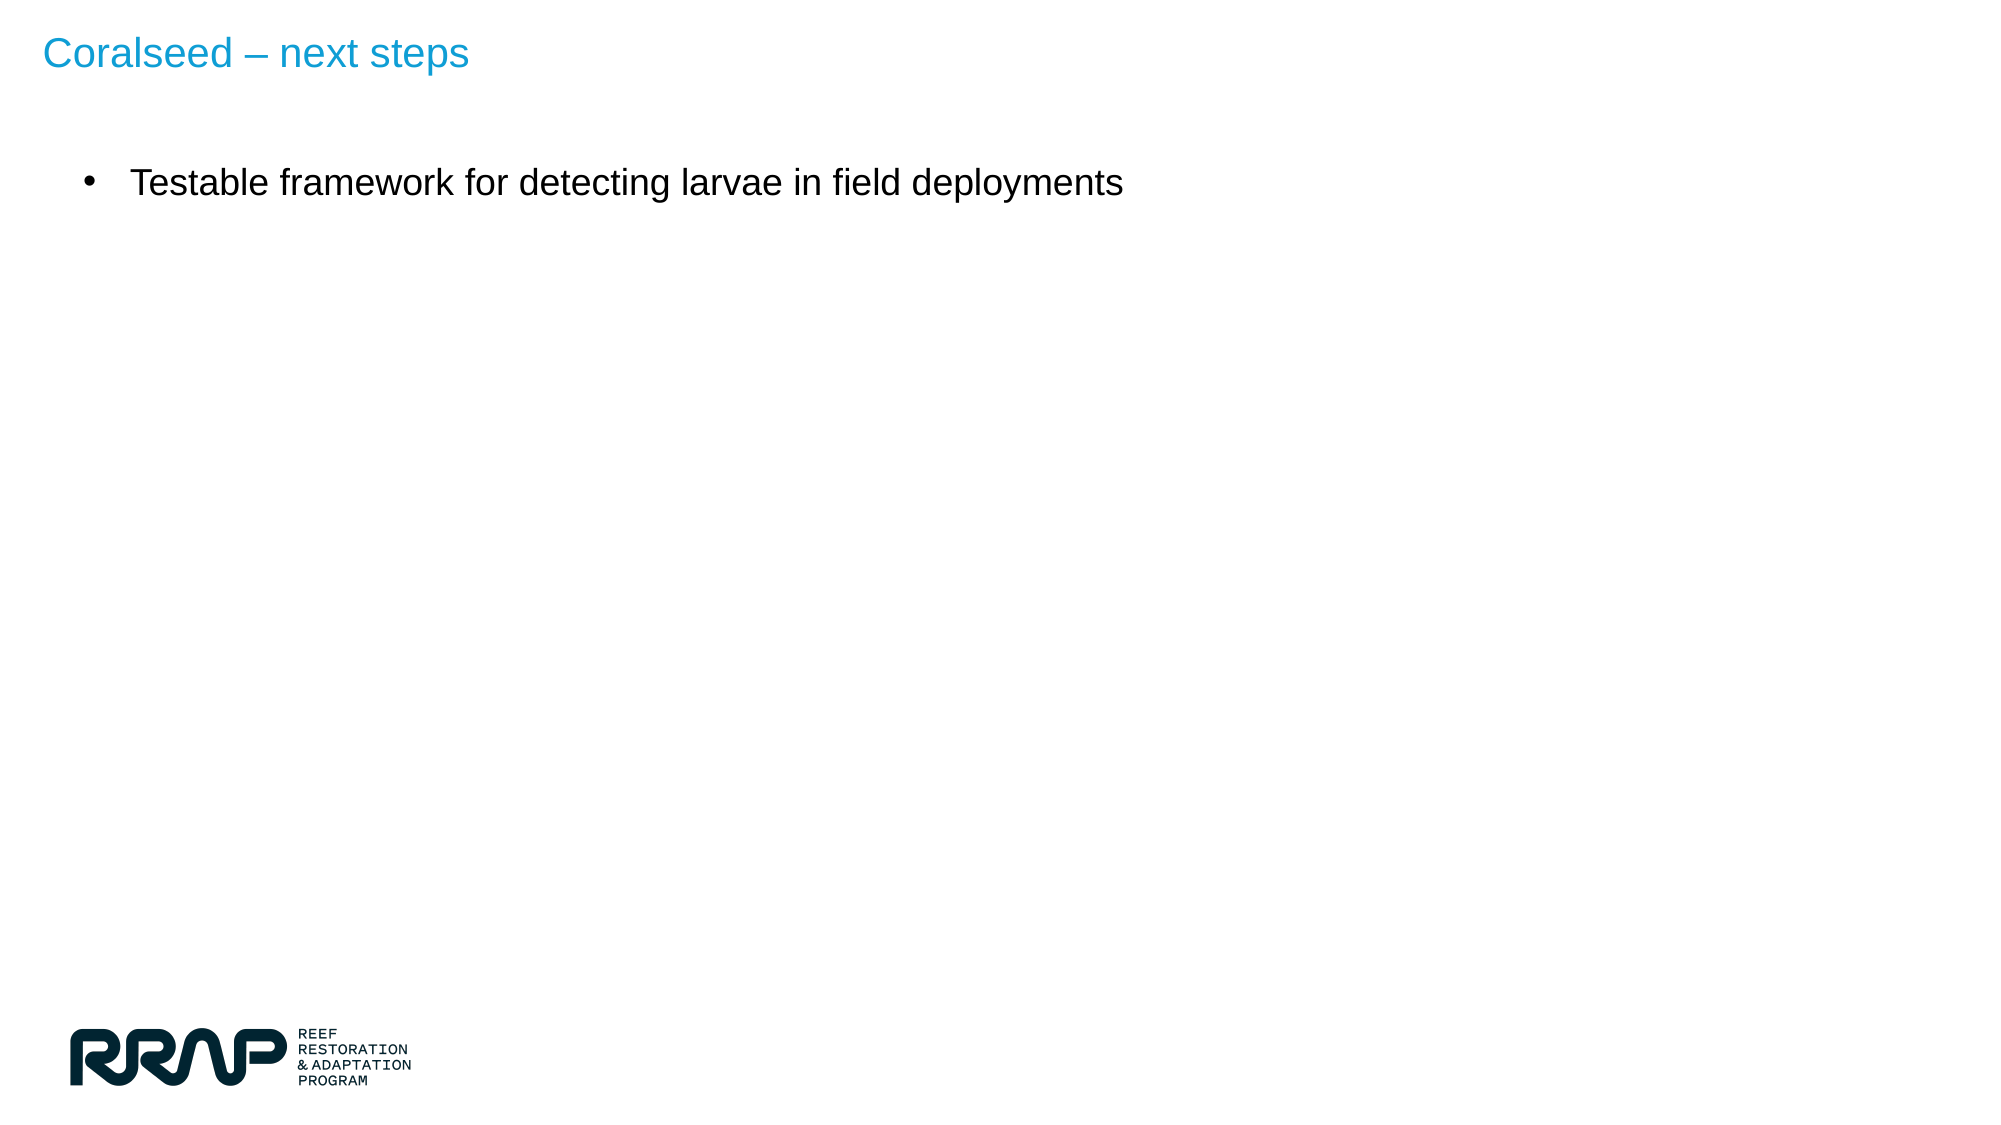

Coralseed – next steps
Testable framework for detecting larvae in field deployments